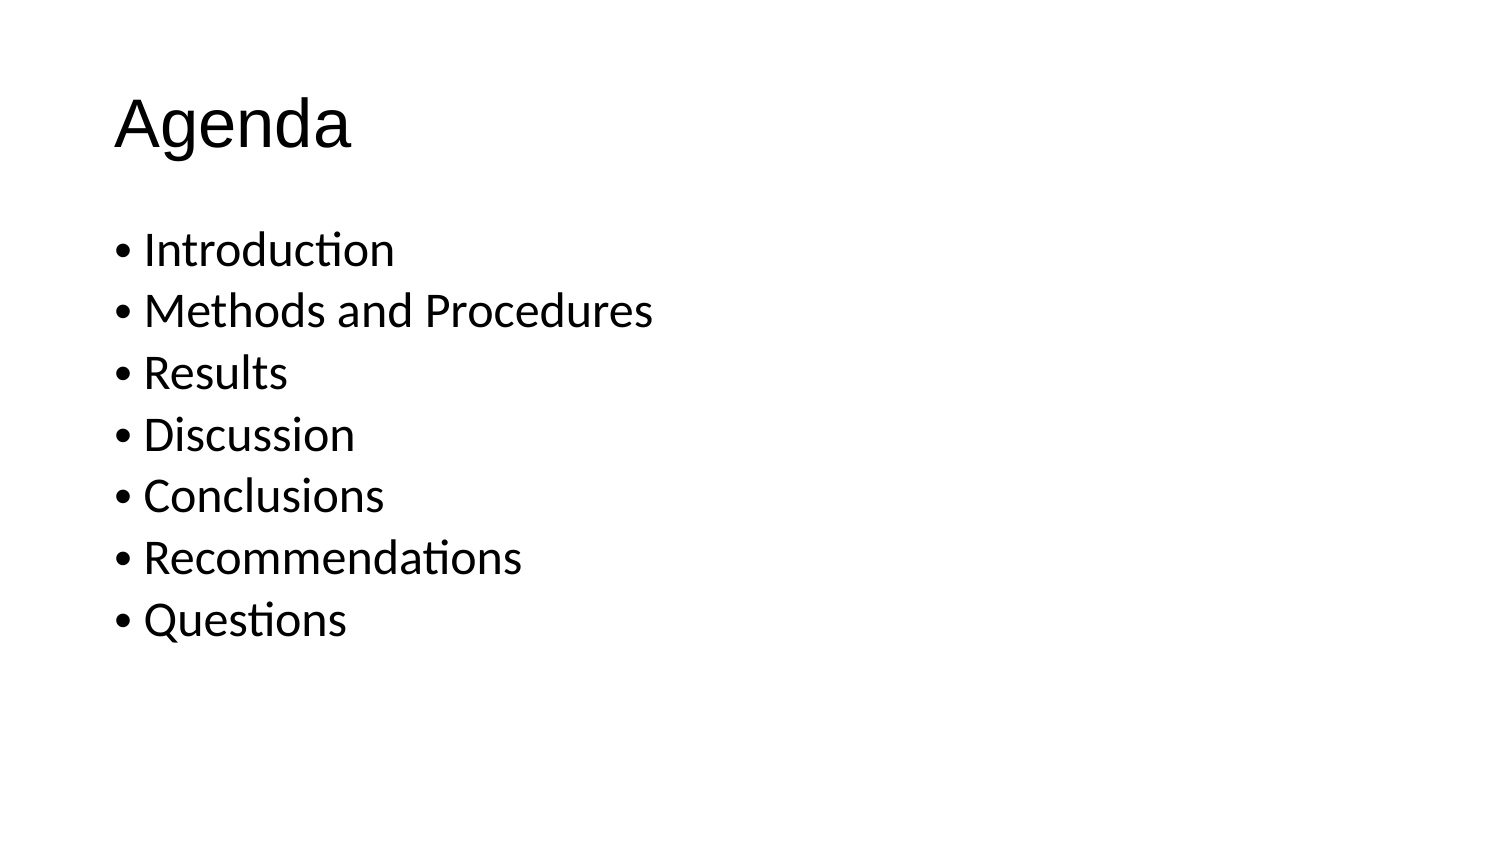

# Agenda
Introduction
Methods and Procedures
Results
Discussion
Conclusions
Recommendations
Questions